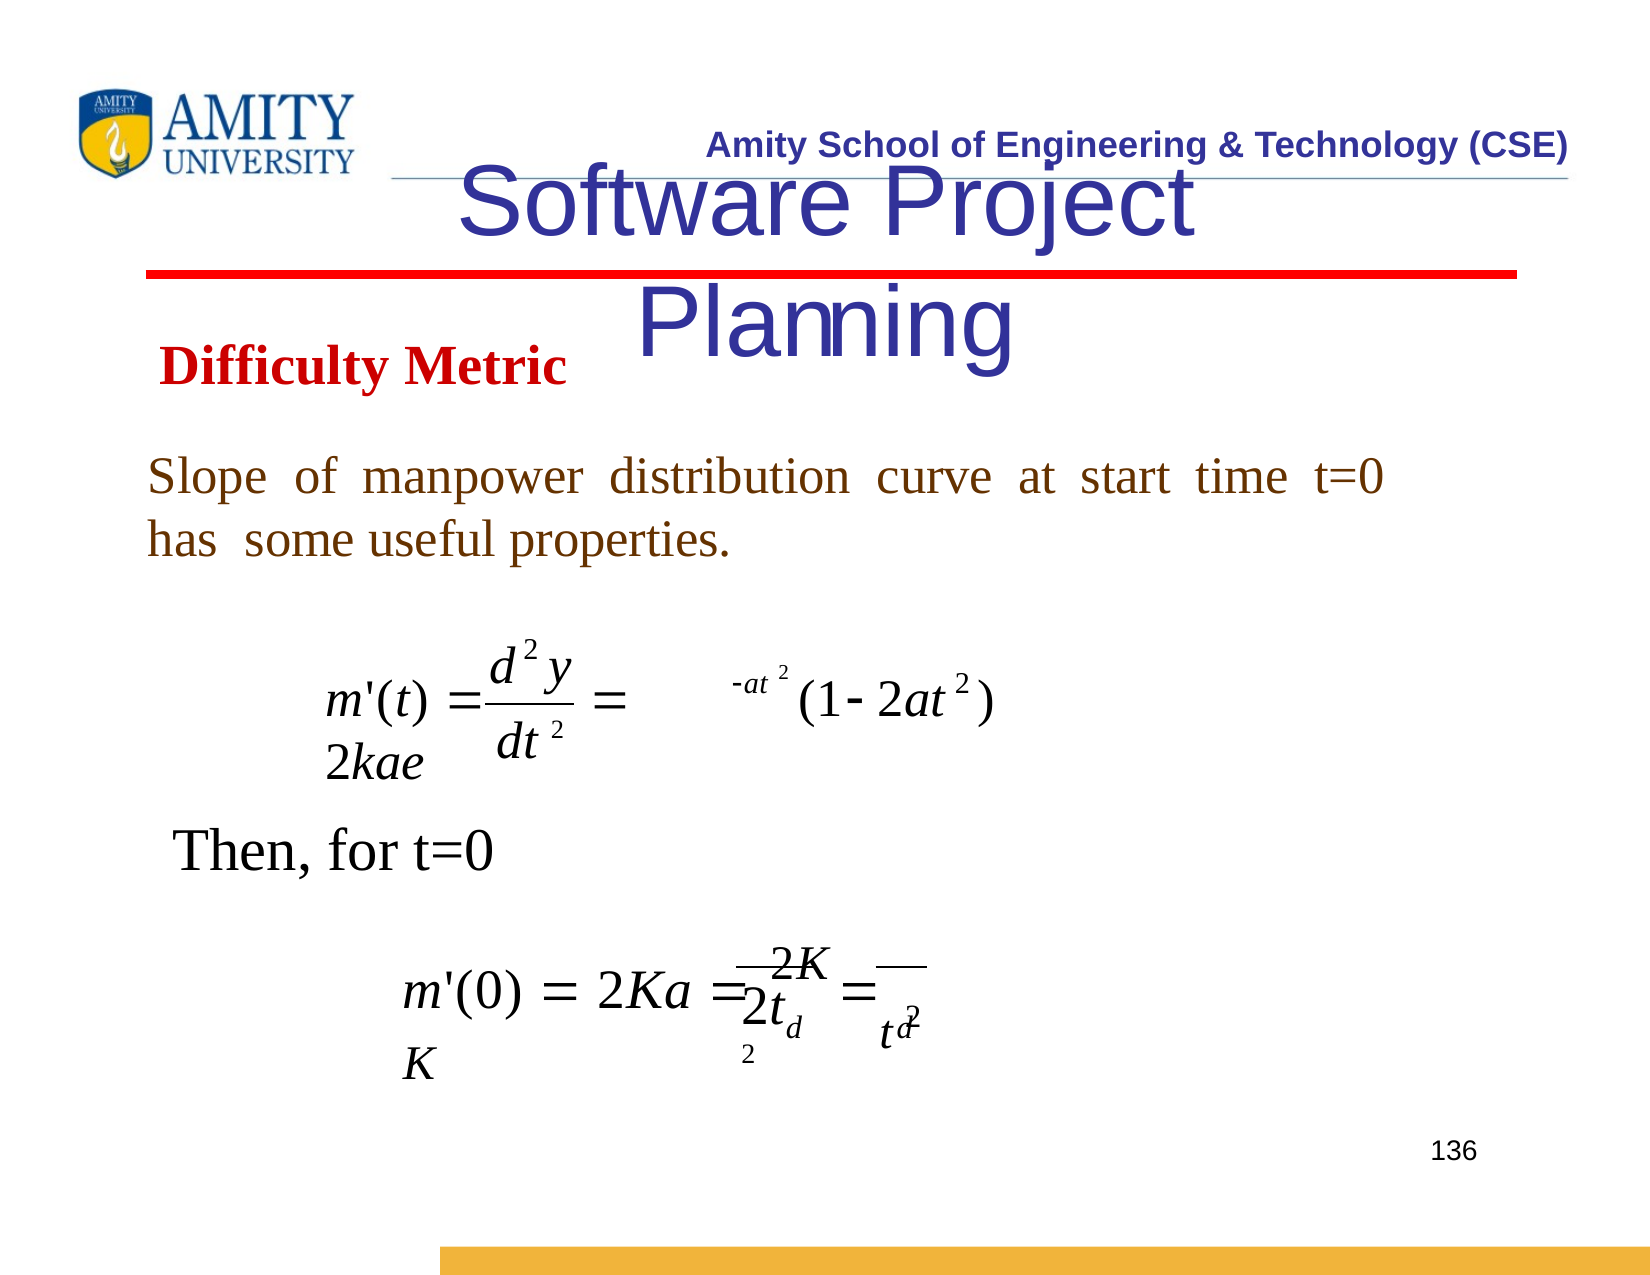

# Software Project Planning

Difficulty Metric
Slope	of	manpower	distribution	curve	at	start	time	t=0	has  some useful properties.
2
d	y
2
−at
2
m'(t) =	= 2kae
(1− 2at	)
dt 2

Then, for t=0
m'(0) = 2Ka = 2K	= K
t 2
2t 2

d
d
136
Software Engineering (3rd ed.), By K.K Aggarwal & Yogesh Singh, Copyright © New Age International Publishers, 2007